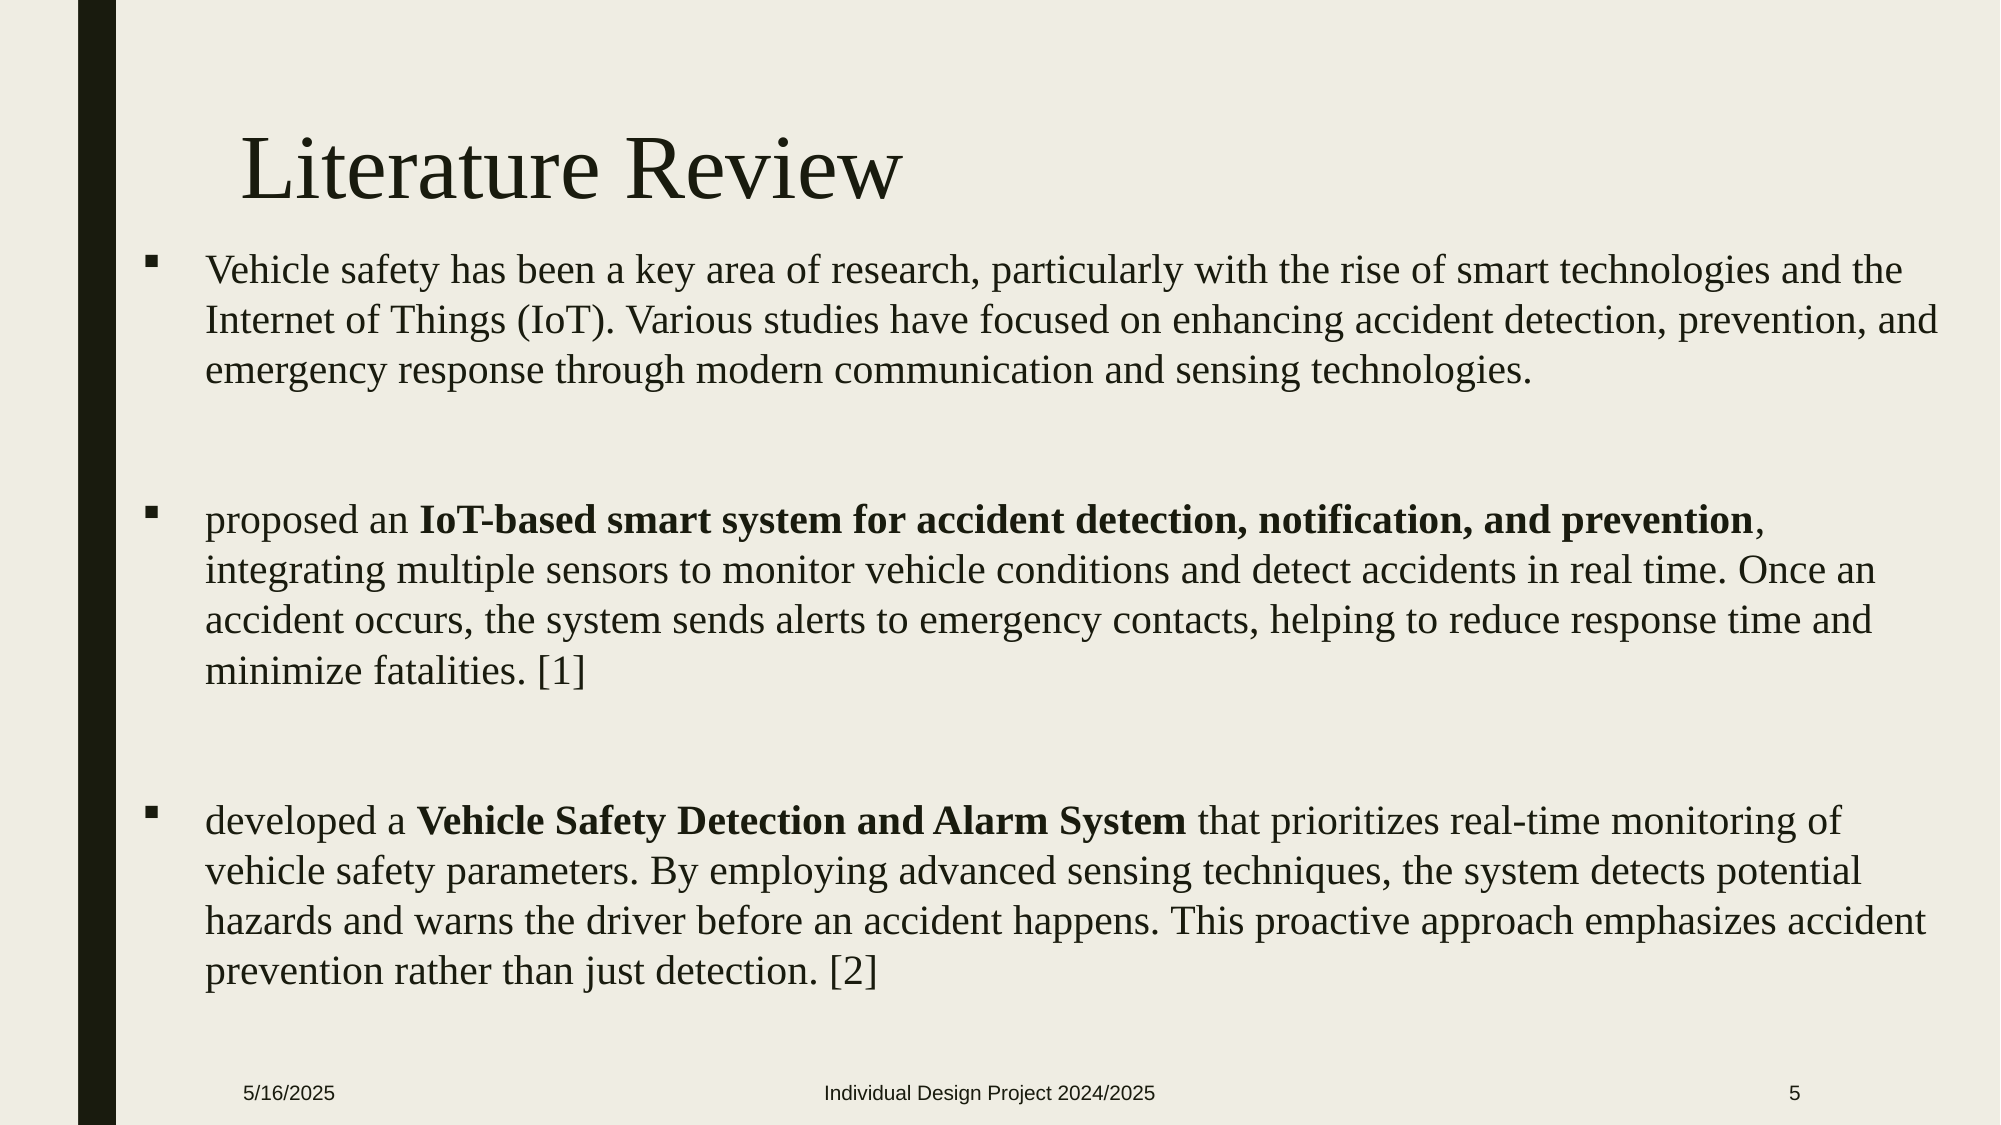

# Literature Review
Vehicle safety has been a key area of research, particularly with the rise of smart technologies and the Internet of Things (IoT). Various studies have focused on enhancing accident detection, prevention, and emergency response through modern communication and sensing technologies.

proposed an IoT-based smart system for accident detection, notification, and prevention, integrating multiple sensors to monitor vehicle conditions and detect accidents in real time. Once an accident occurs, the system sends alerts to emergency contacts, helping to reduce response time and minimize fatalities. [1]

developed a Vehicle Safety Detection and Alarm System that prioritizes real-time monitoring of vehicle safety parameters. By employing advanced sensing techniques, the system detects potential hazards and warns the driver before an accident happens. This proactive approach emphasizes accident prevention rather than just detection. [2]

5/16/2025
Individual Design Project 2024/2025
5